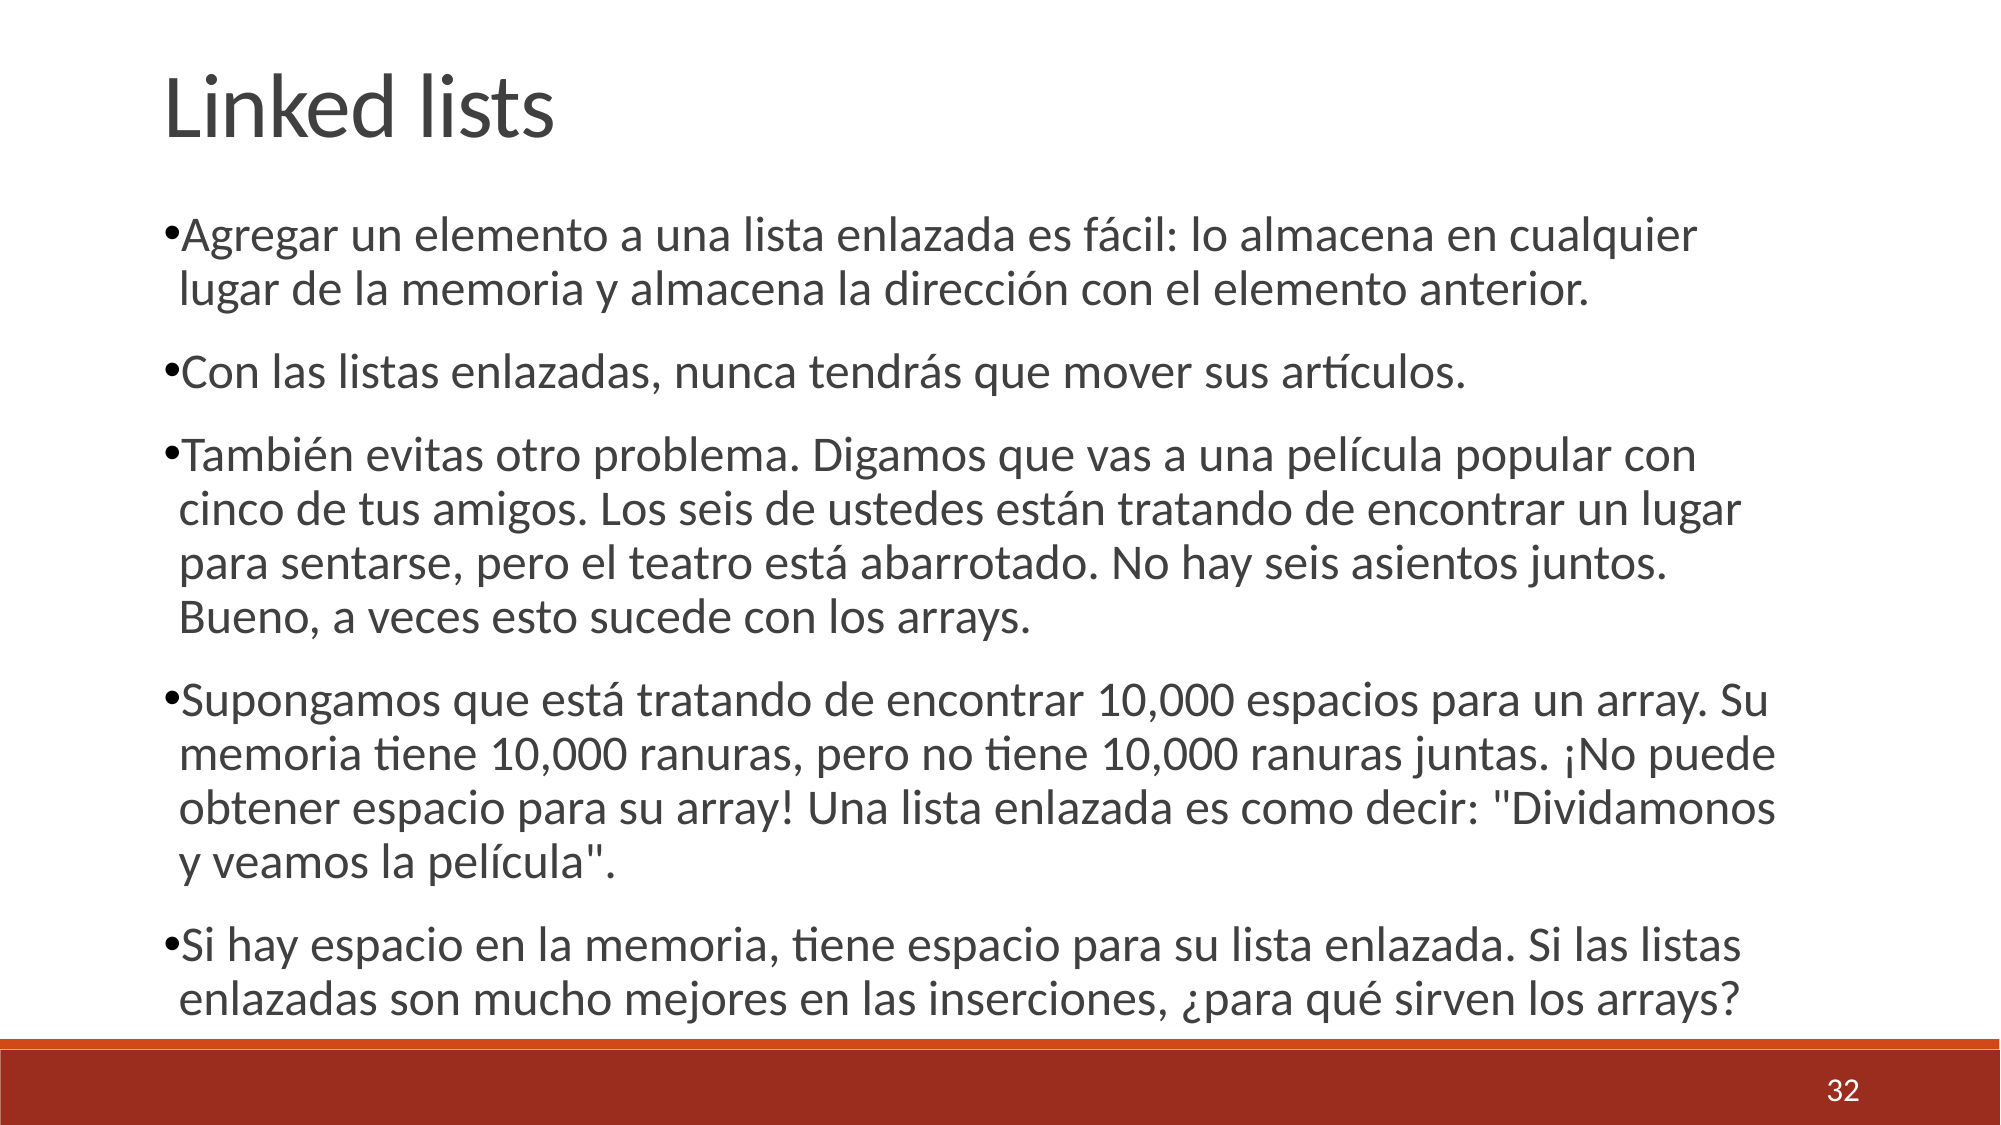

Linked lists
Agregar un elemento a una lista enlazada es fácil: lo almacena en cualquier lugar de la memoria y almacena la dirección con el elemento anterior.
Con las listas enlazadas, nunca tendrás que mover sus artículos.
También evitas otro problema. Digamos que vas a una película popular con cinco de tus amigos. Los seis de ustedes están tratando de encontrar un lugar para sentarse, pero el teatro está abarrotado. No hay seis asientos juntos. Bueno, a veces esto sucede con los arrays.
Supongamos que está tratando de encontrar 10,000 espacios para un array. Su memoria tiene 10,000 ranuras, pero no tiene 10,000 ranuras juntas. ¡No puede obtener espacio para su array! Una lista enlazada es como decir: "Dividamonos y veamos la película".
Si hay espacio en la memoria, tiene espacio para su lista enlazada. Si las listas enlazadas son mucho mejores en las inserciones, ¿para qué sirven los arrays?
32